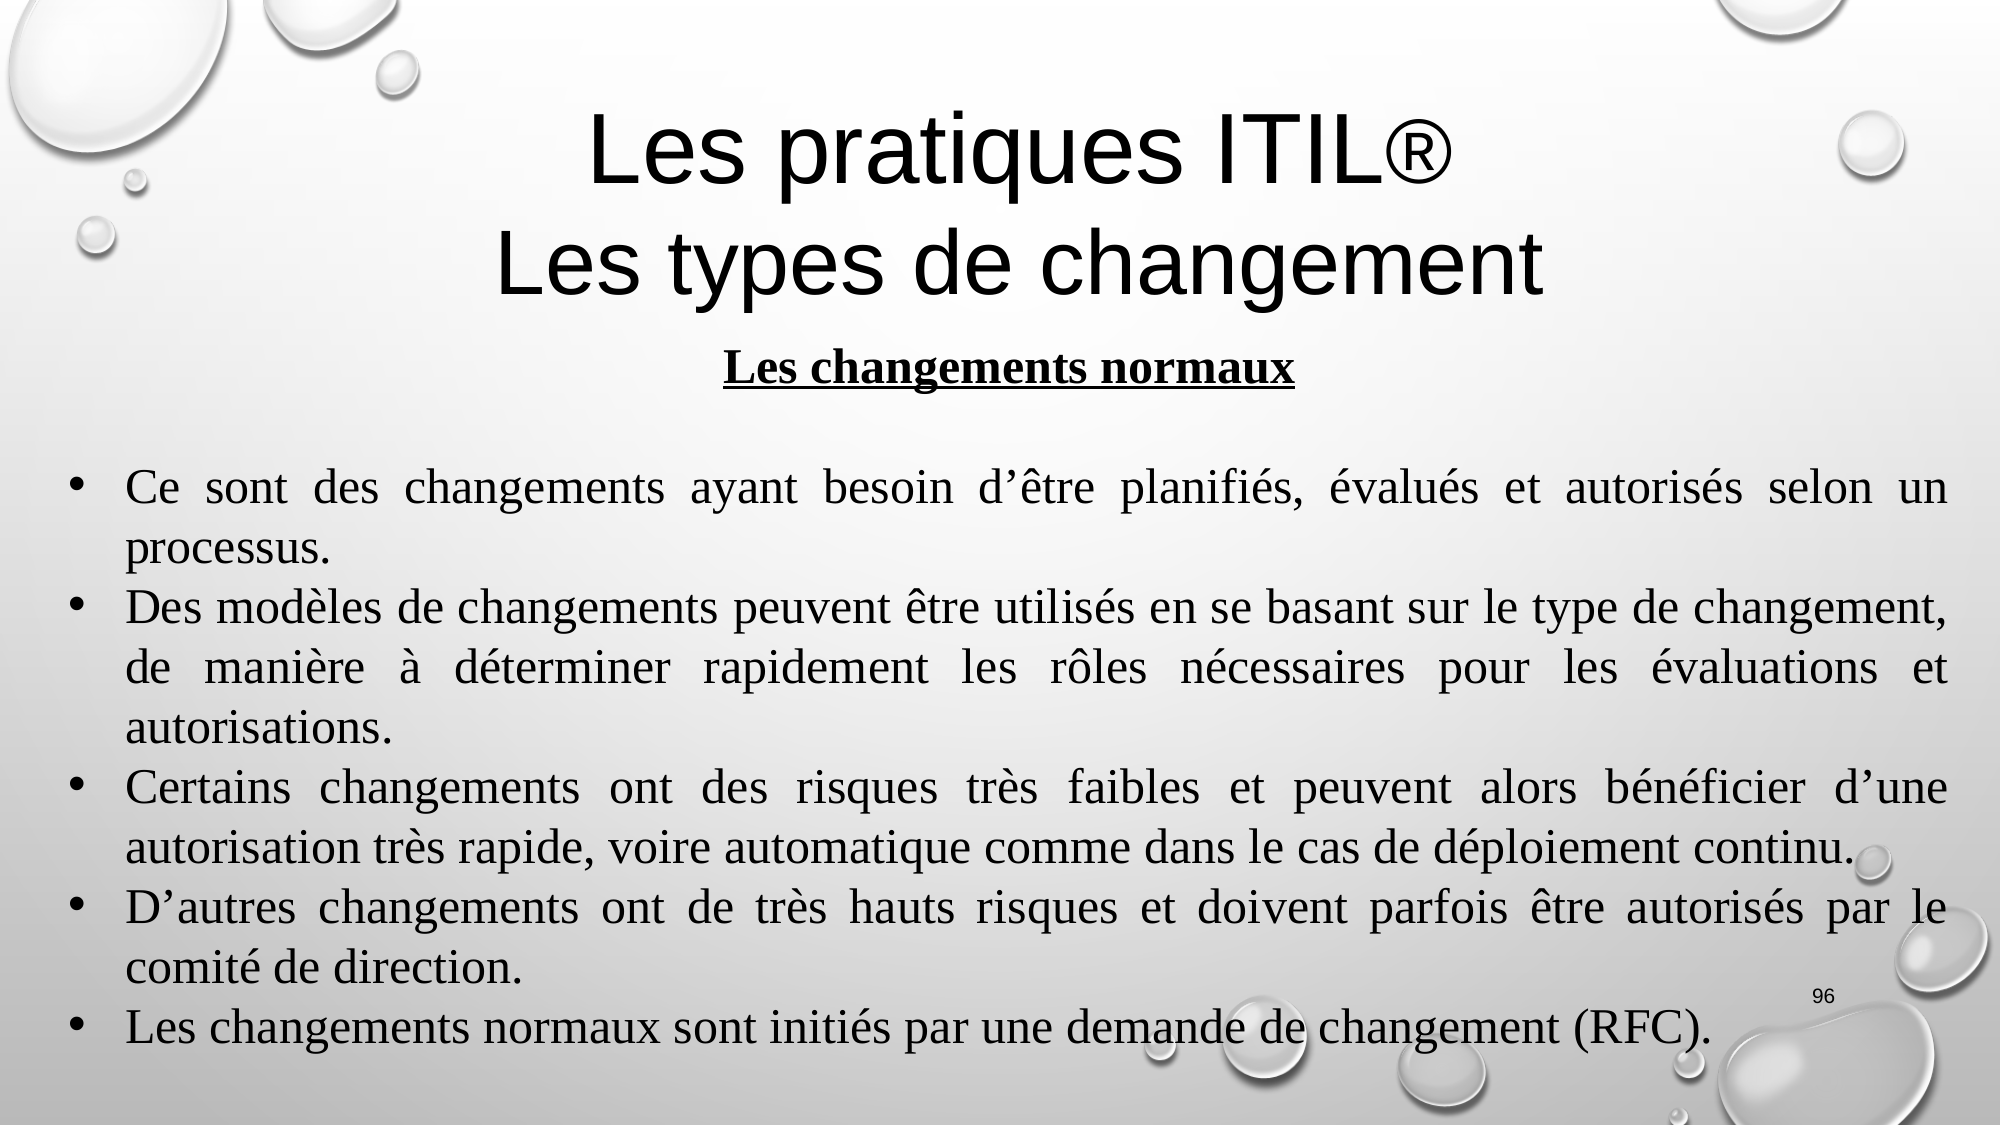

Les pratiques ITIL®
Les types de changement
Les changements normaux

Ce sont des changements ayant besoin d’être planifiés, évalués et autorisés selon un processus.
Des modèles de changements peuvent être utilisés en se basant sur le type de changement, de manière à déterminer rapidement les rôles nécessaires pour les évaluations et autorisations.
Certains changements ont des risques très faibles et peuvent alors bénéficier d’une autorisation très rapide, voire automatique comme dans le cas de déploiement continu.
D’autres changements ont de très hauts risques et doivent parfois être autorisés par le comité de direction.
Les changements normaux sont initiés par une demande de changement (RFC).
96